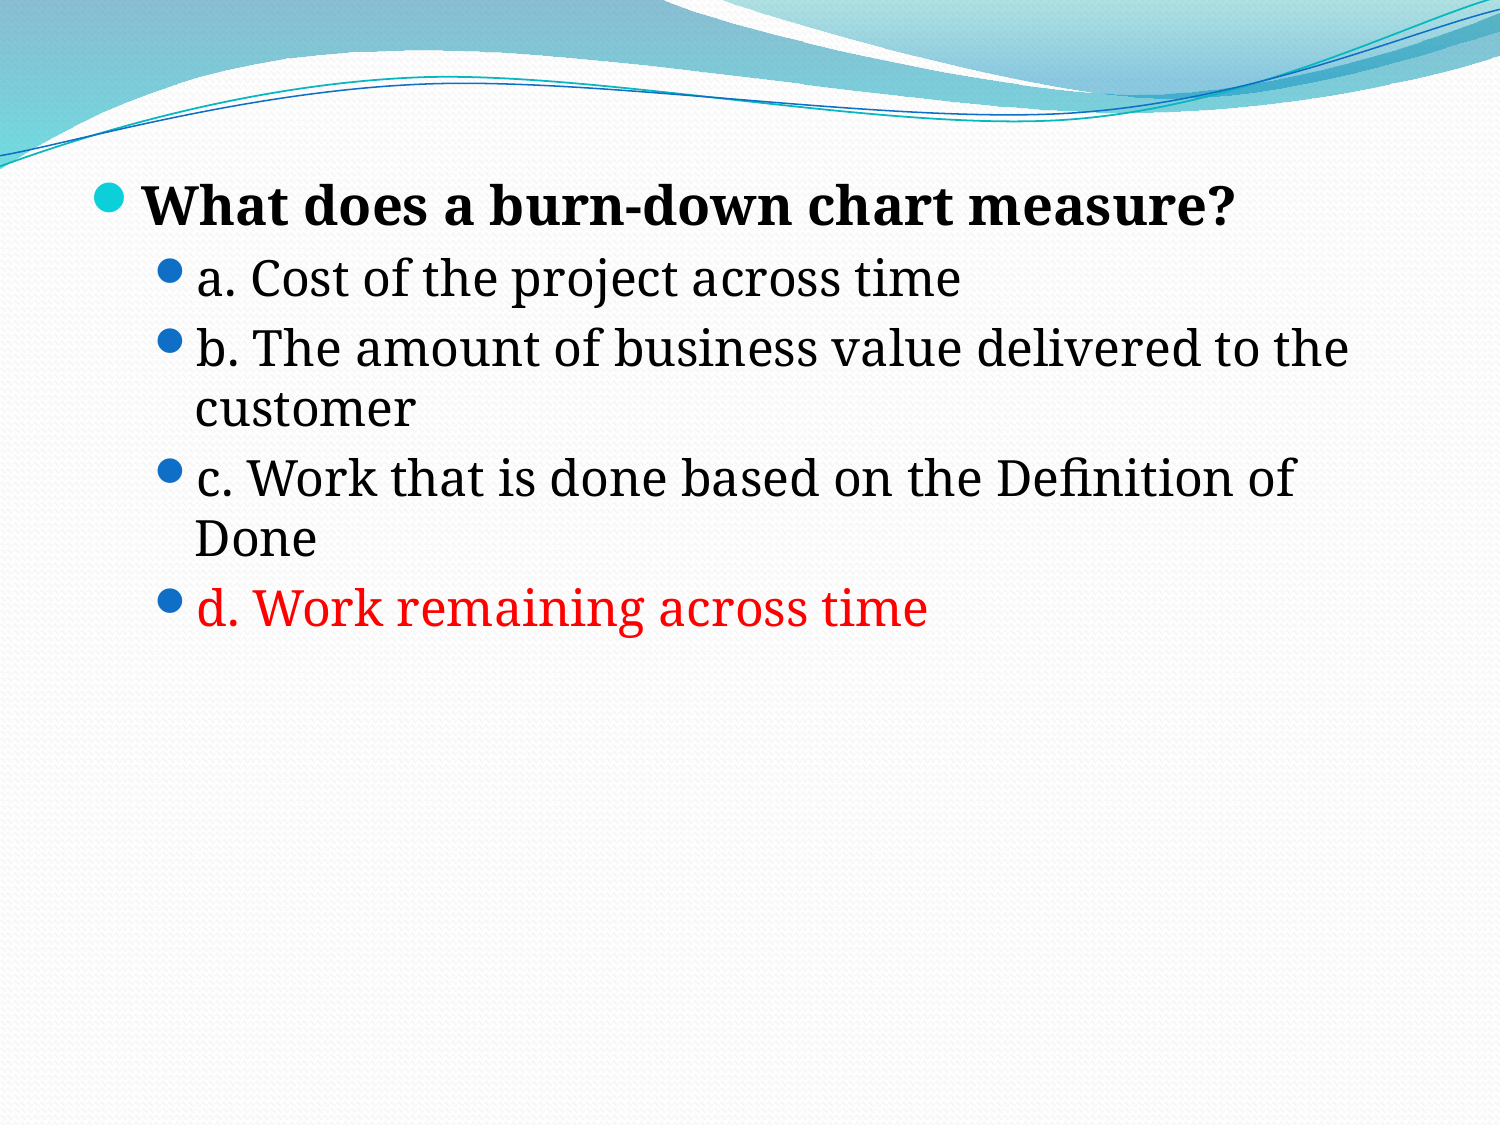

What does a burn-down chart measure?
a. Cost of the project across time
b. The amount of business value delivered to the customer
c. Work that is done based on the Definition of Done
d. Work remaining across time